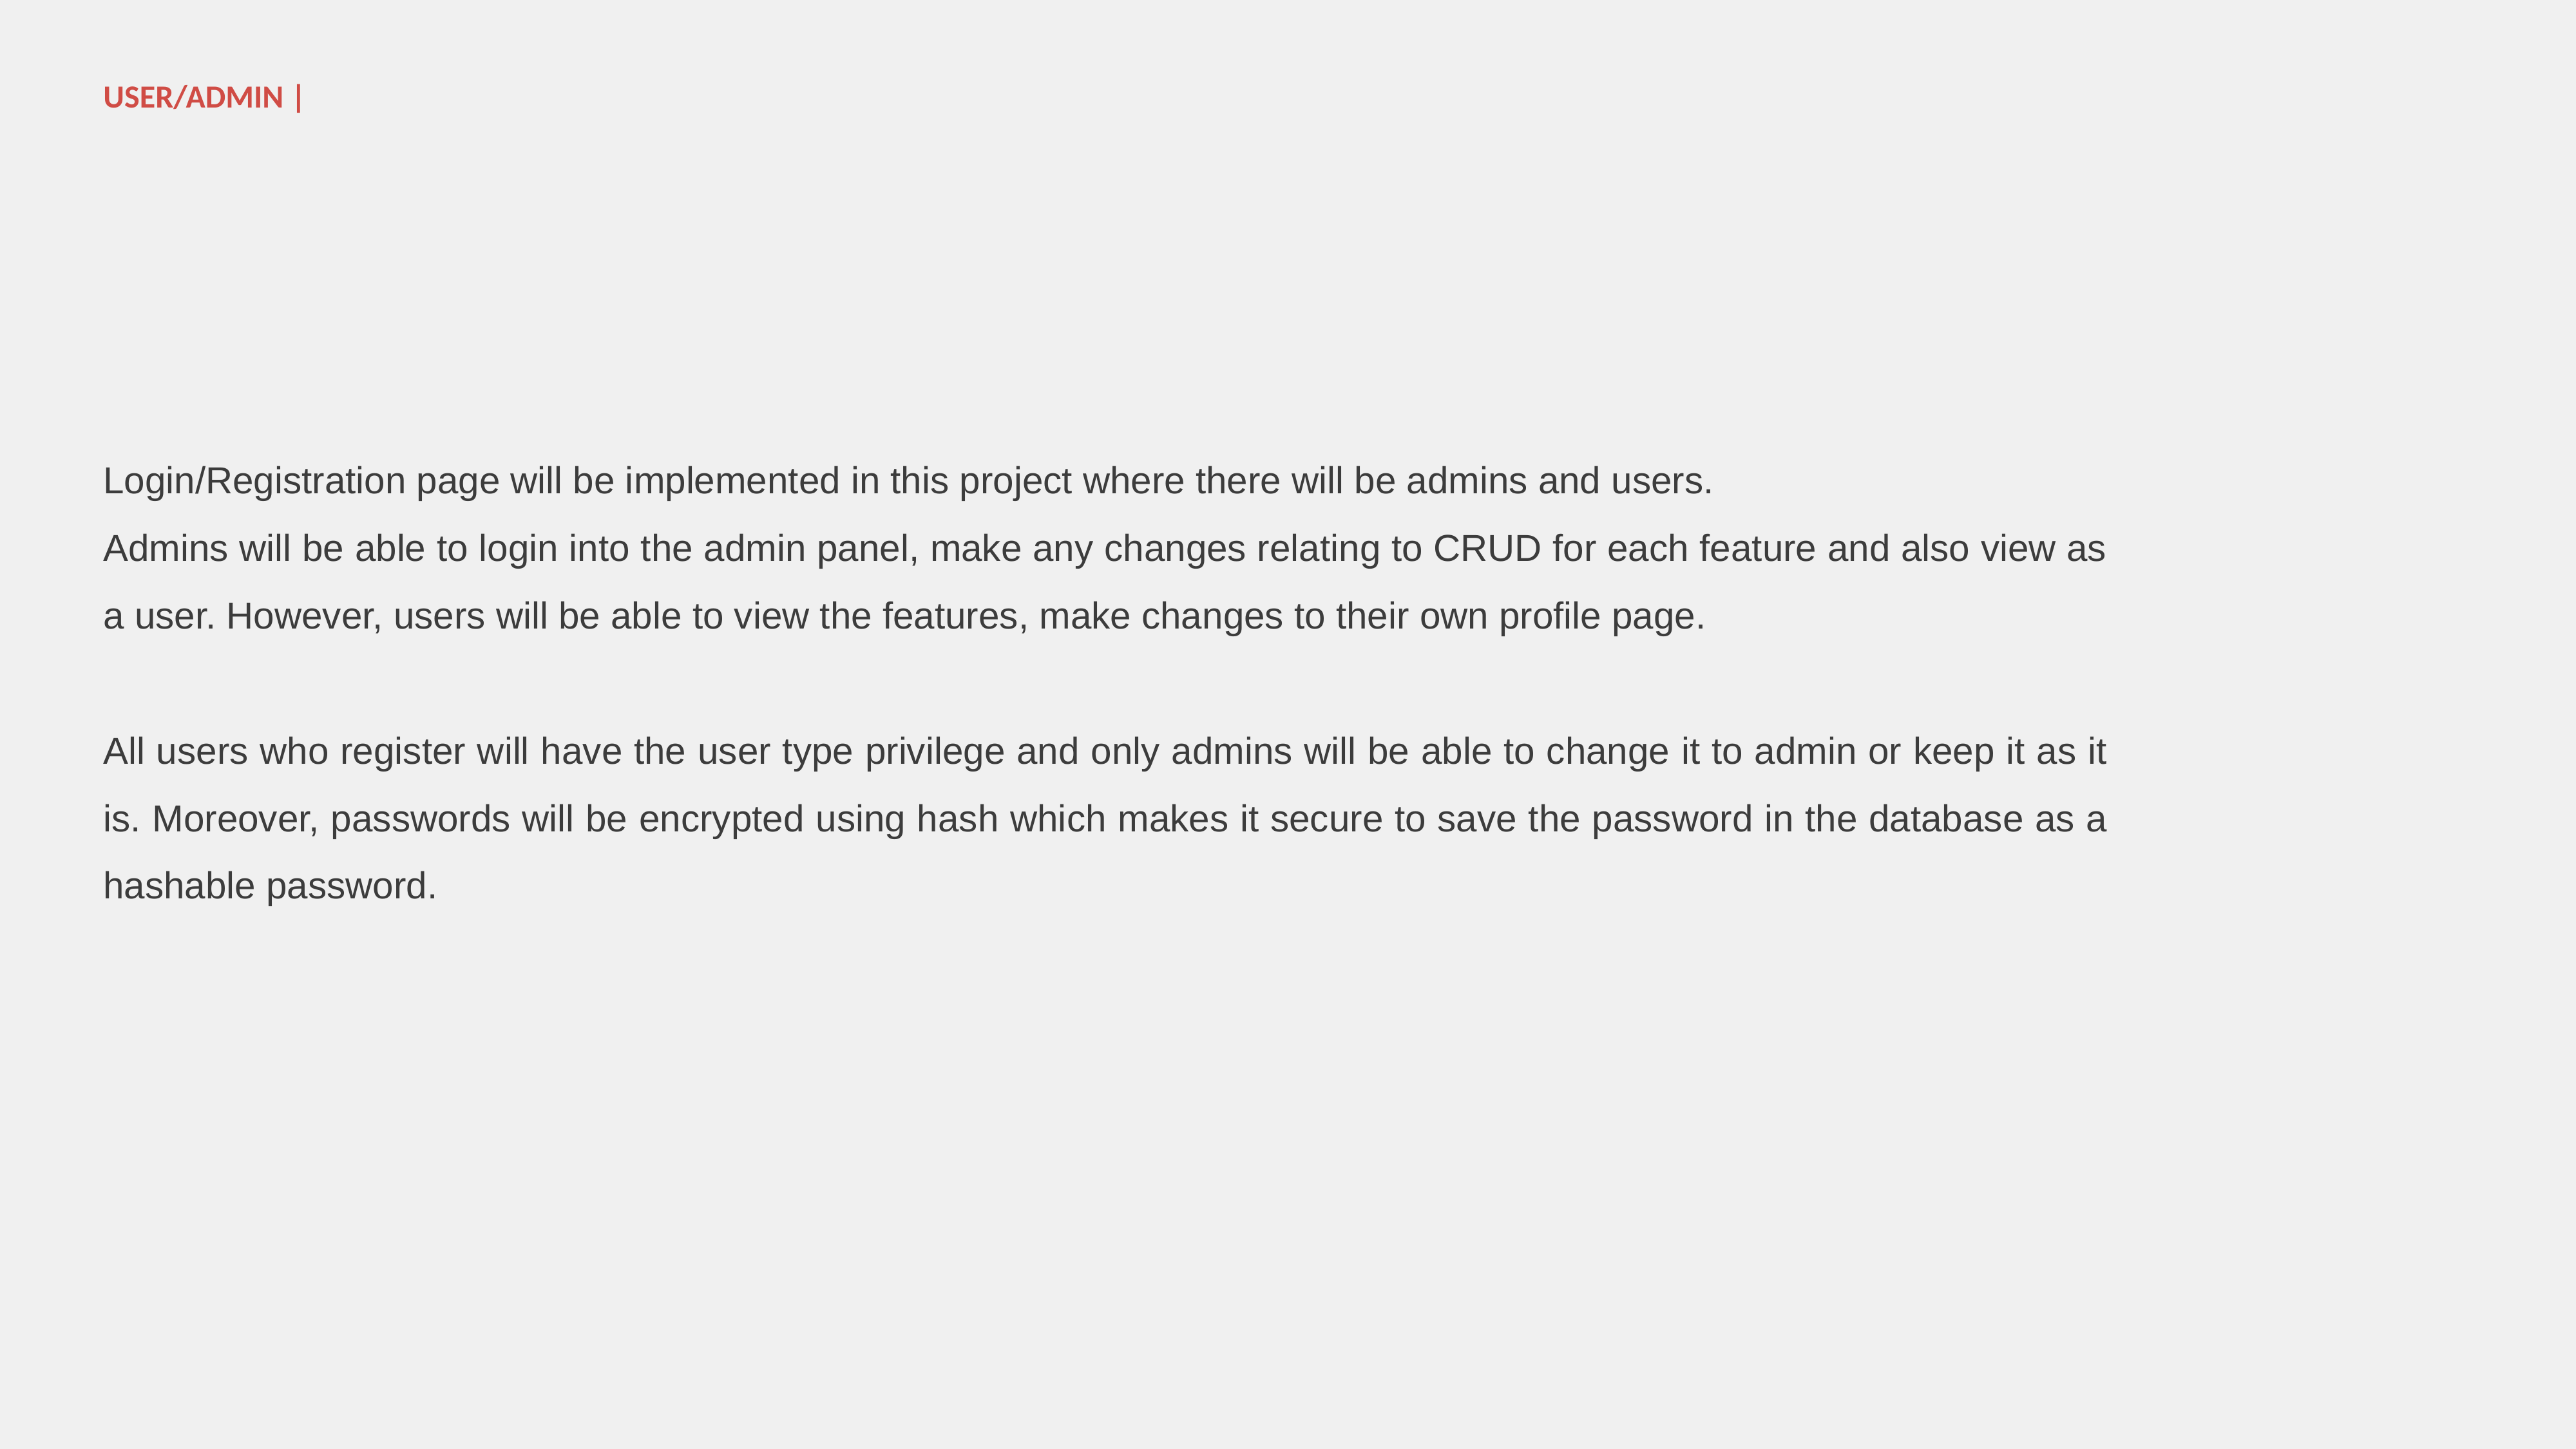

USER/ADMIN |
Login/Registration page will be implemented in this project where there will be admins and users.
Admins will be able to login into the admin panel, make any changes relating to CRUD for each feature and also view as a user. However, users will be able to view the features, make changes to their own profile page.
All users who register will have the user type privilege and only admins will be able to change it to admin or keep it as it is. Moreover, passwords will be encrypted using hash which makes it secure to save the password in the database as a hashable password.